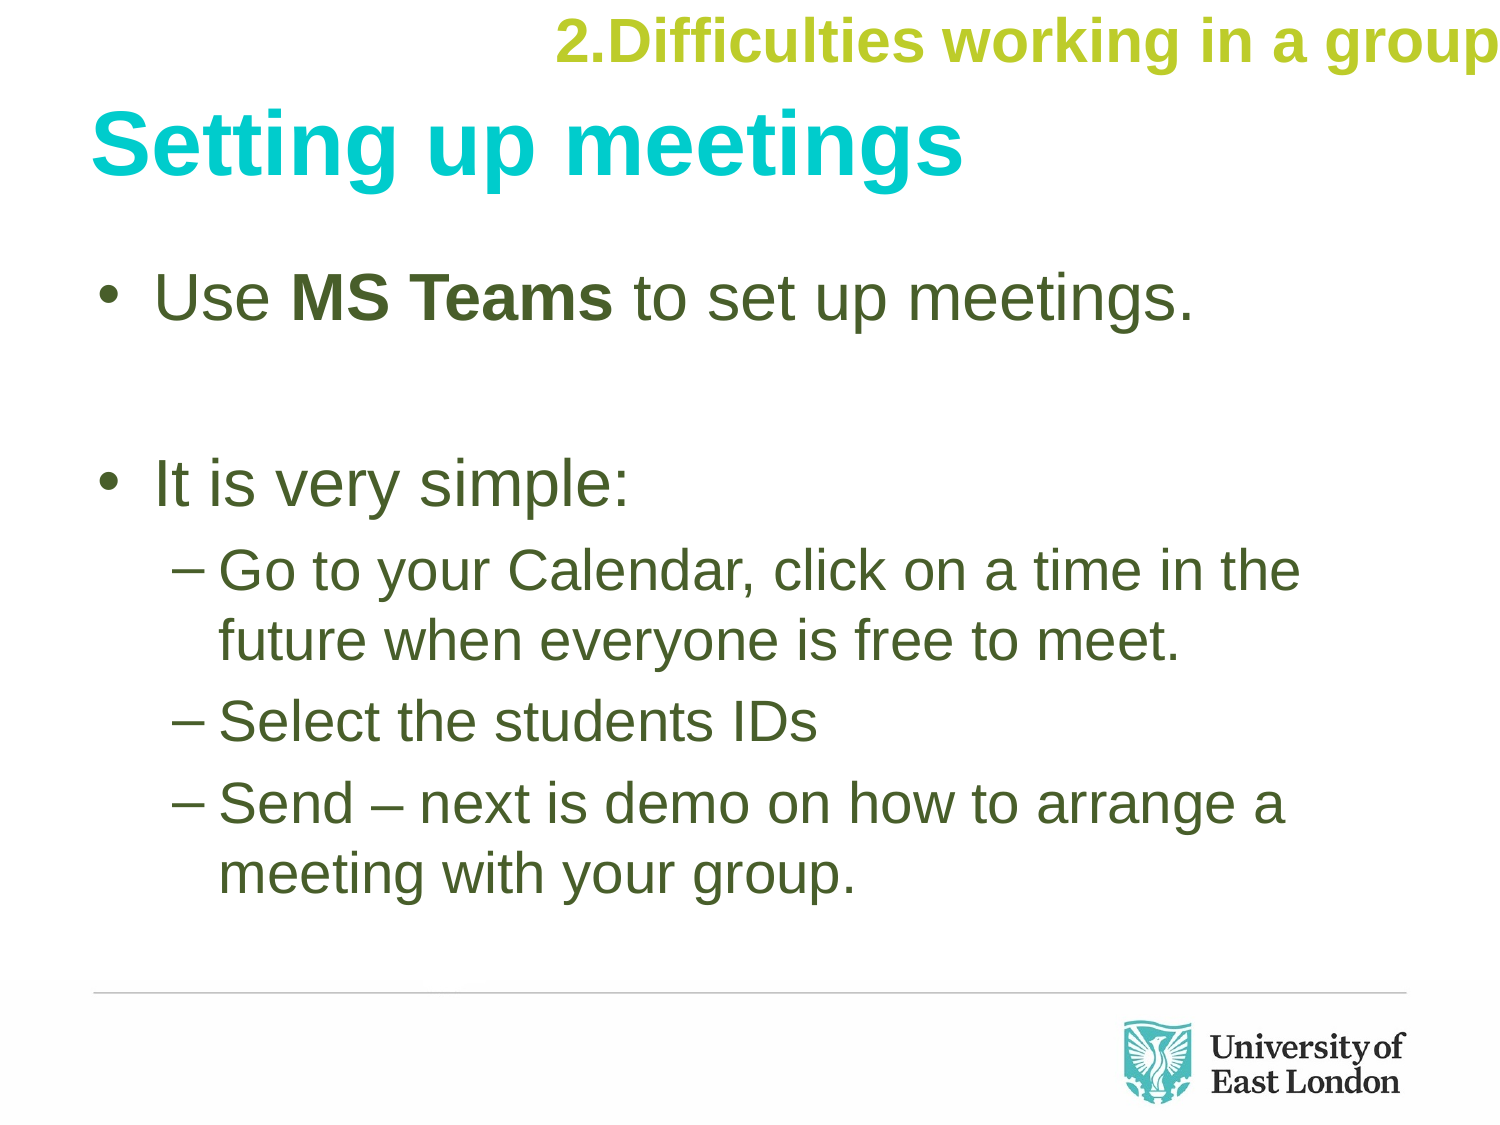

2.Difficulties working in a group
# Setting up meetings
Use MS Teams to set up meetings.

It is very simple:
Go to your Calendar, click on a time in the future when everyone is free to meet.
Select the students IDs
Send – next is demo on how to arrange a meeting with your group.